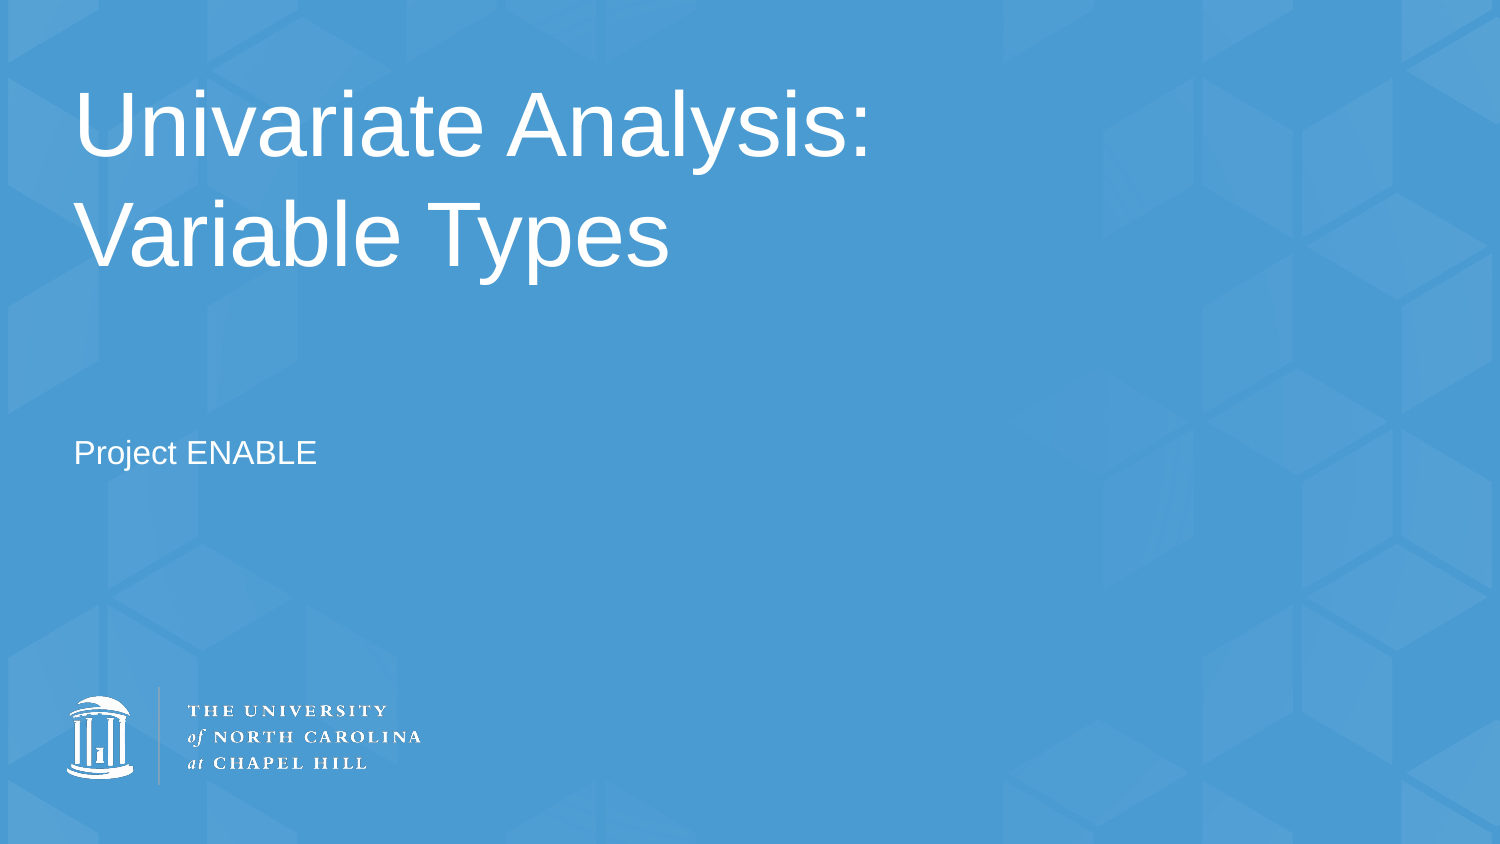

# Univariate Analysis: Variable Types
Project ENABLE